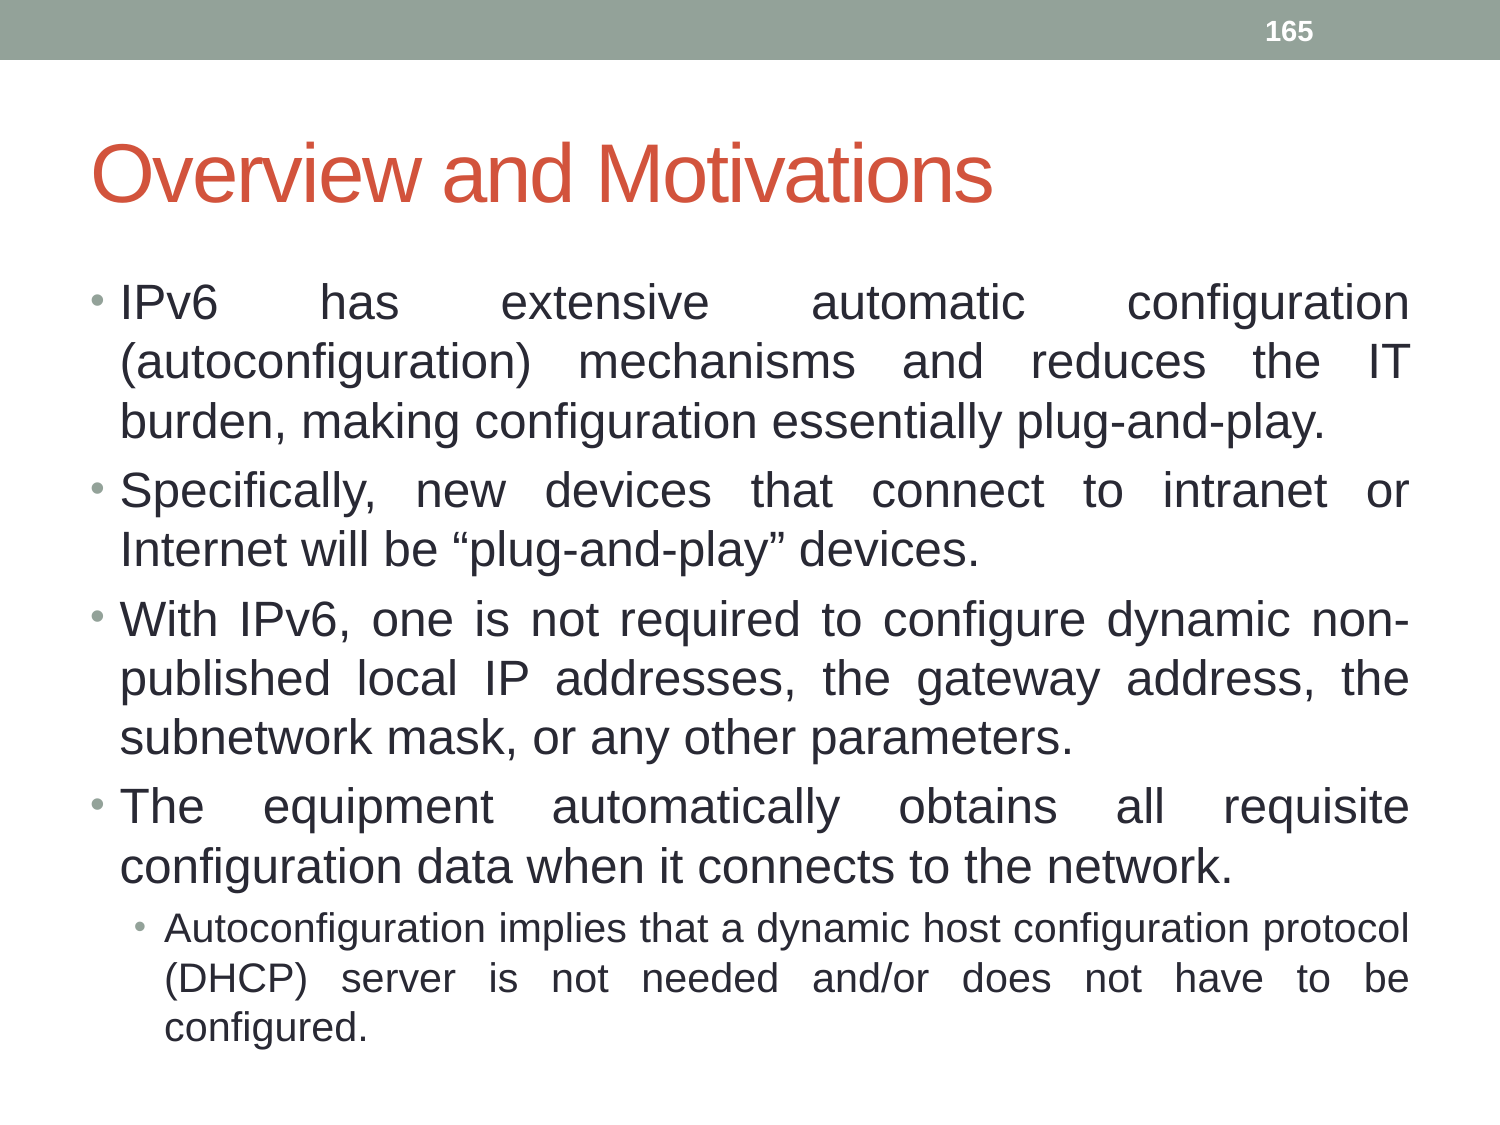

165
# Overview and Motivations
IPv6 has extensive automatic configuration (autoconfiguration) mechanisms and reduces the IT burden, making configuration essentially plug-and-play.
Specifically, new devices that connect to intranet or Internet will be “plug-and-play” devices.
With IPv6, one is not required to configure dynamic non-published local IP addresses, the gateway address, the subnetwork mask, or any other parameters.
The equipment automatically obtains all requisite configuration data when it connects to the network.
Autoconfiguration implies that a dynamic host configuration protocol (DHCP) server is not needed and/or does not have to be configured.